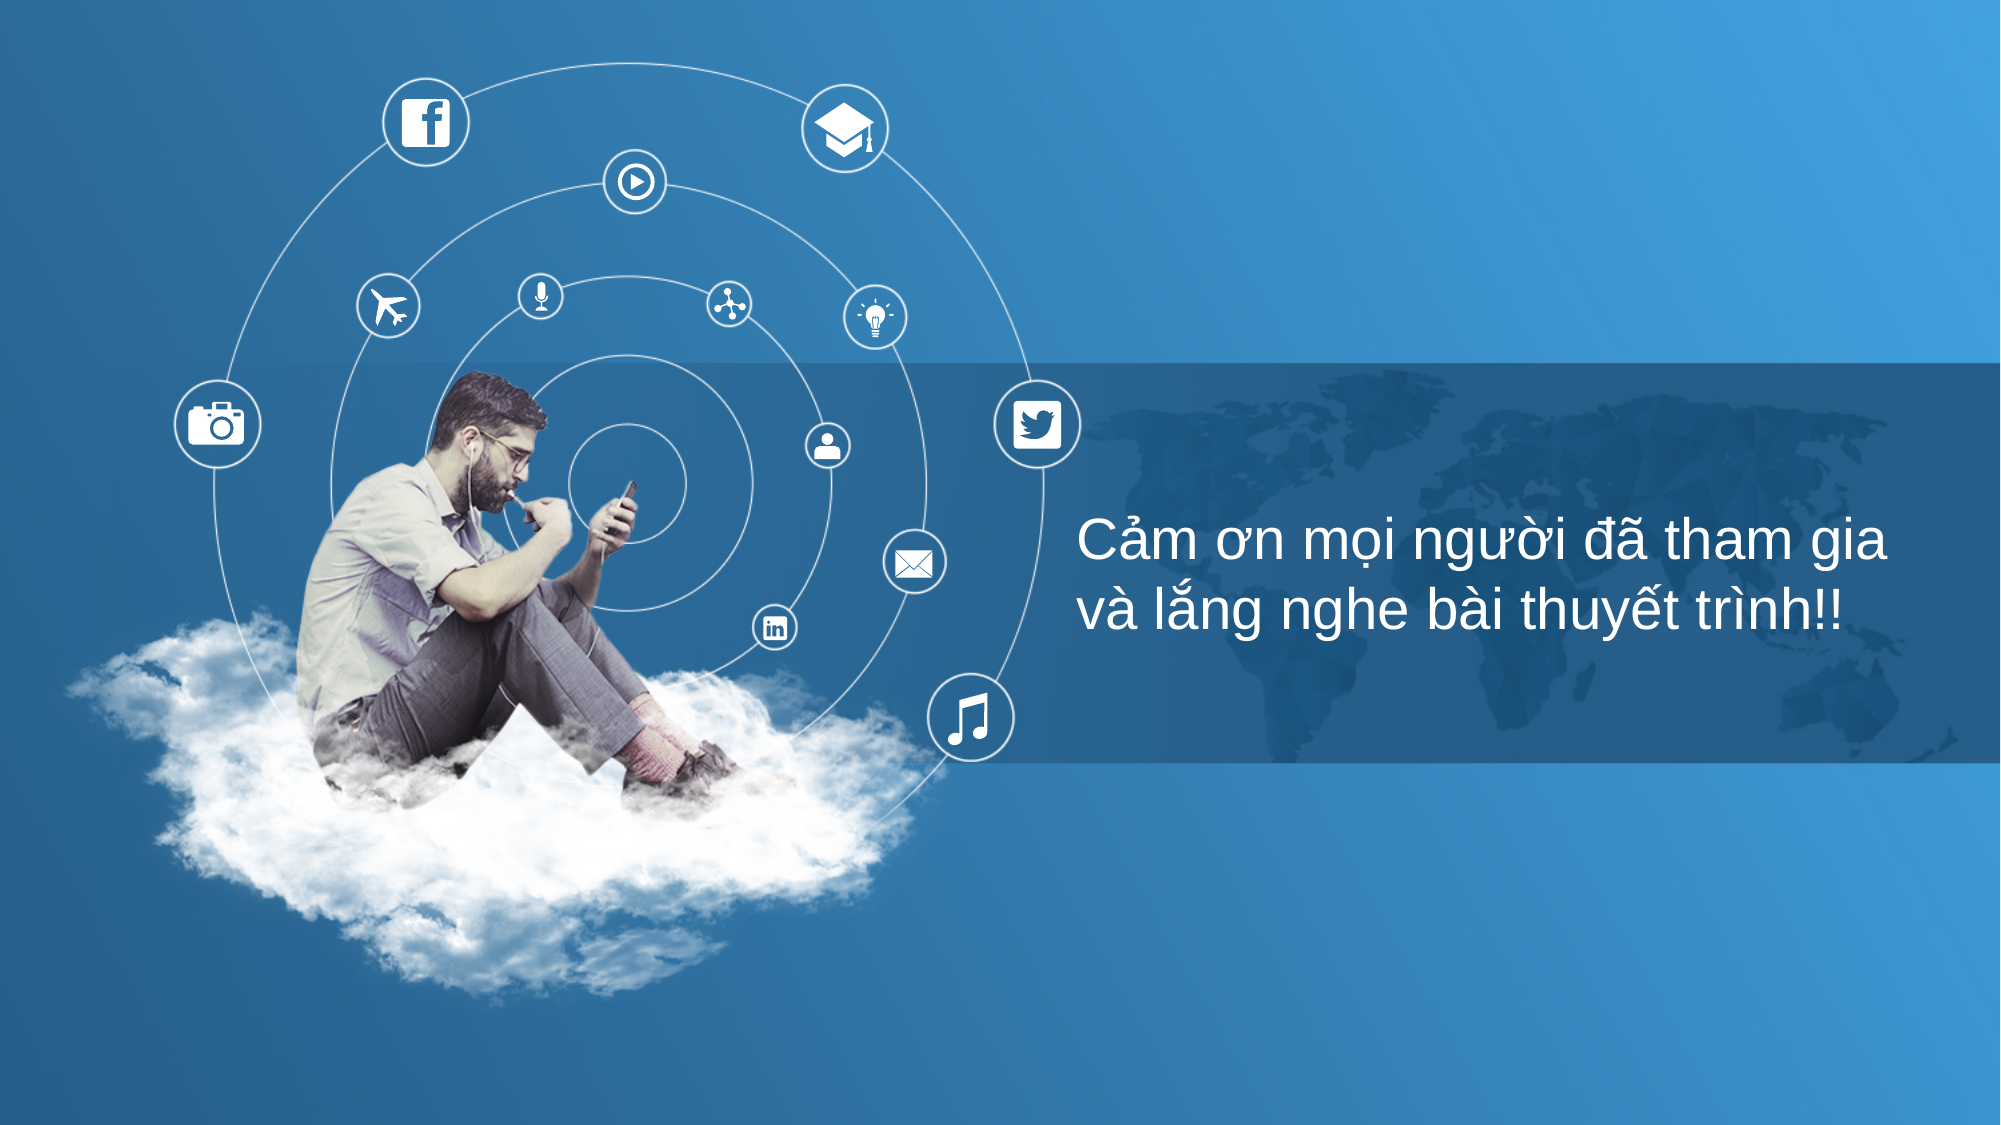

Cảm ơn mọi người đã tham gia và lắng nghe bài thuyết trình!!